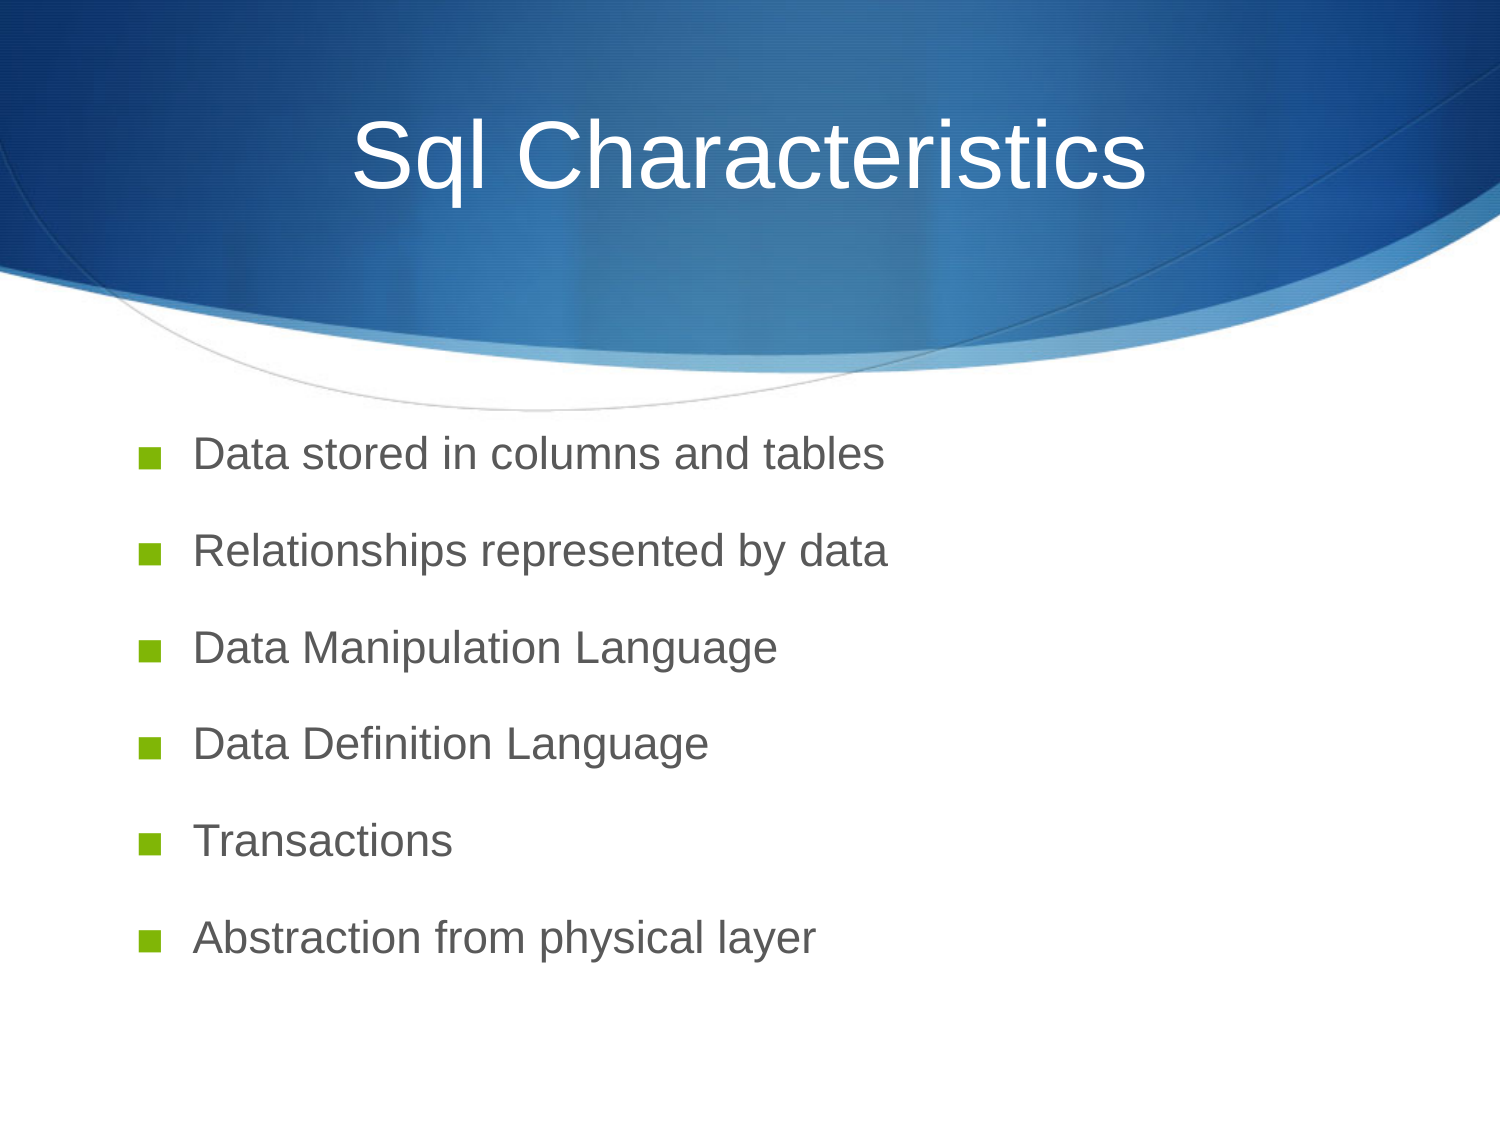

Sql Characteristics
Data stored in columns and tables
Relationships represented by data
Data Manipulation Language
Data Definition Language
Transactions
Abstraction from physical layer